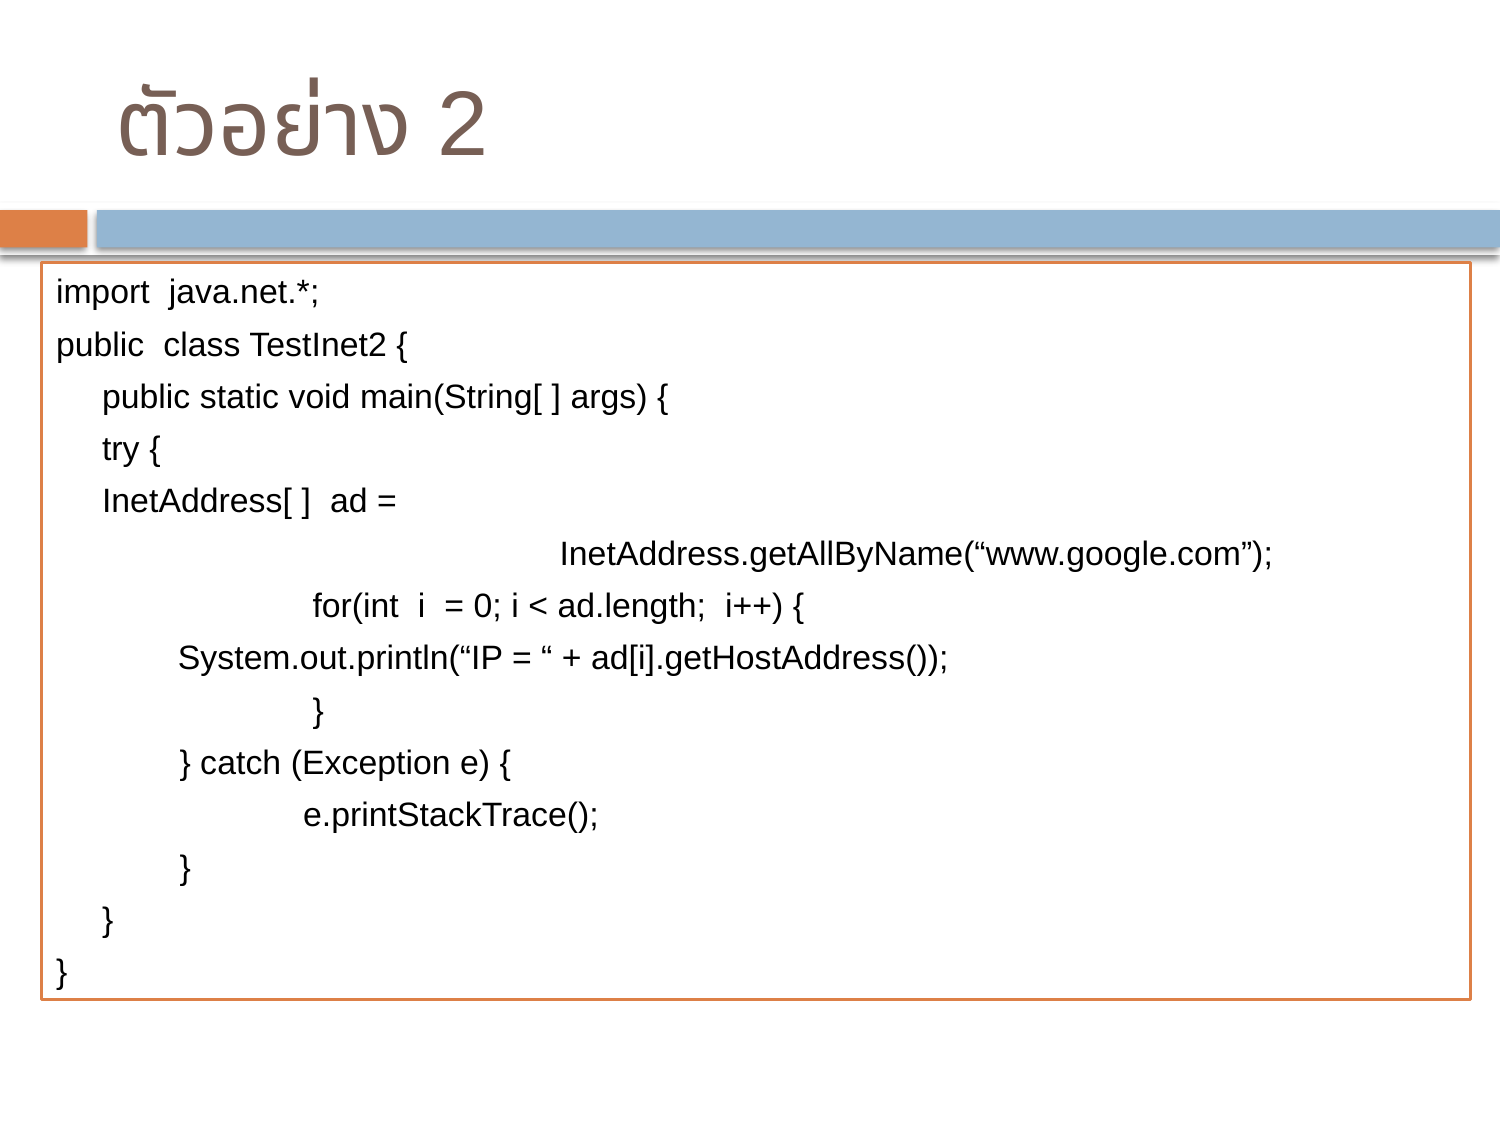

# ตัวอย่าง 2
import  java.net.*;
public  class TestInet2 {
	public static void main(String[ ] args) {
		try {
			InetAddress[ ]  ad =
                                                     InetAddress.getAllByName(“www.google.com”);
                           for(int  i  = 0; i < ad.length;  i++) {
			        System.out.println(“IP = “ + ad[i].getHostAddress());
                           }
             } catch (Exception e) {
                          e.printStackTrace();
             }
	}
}